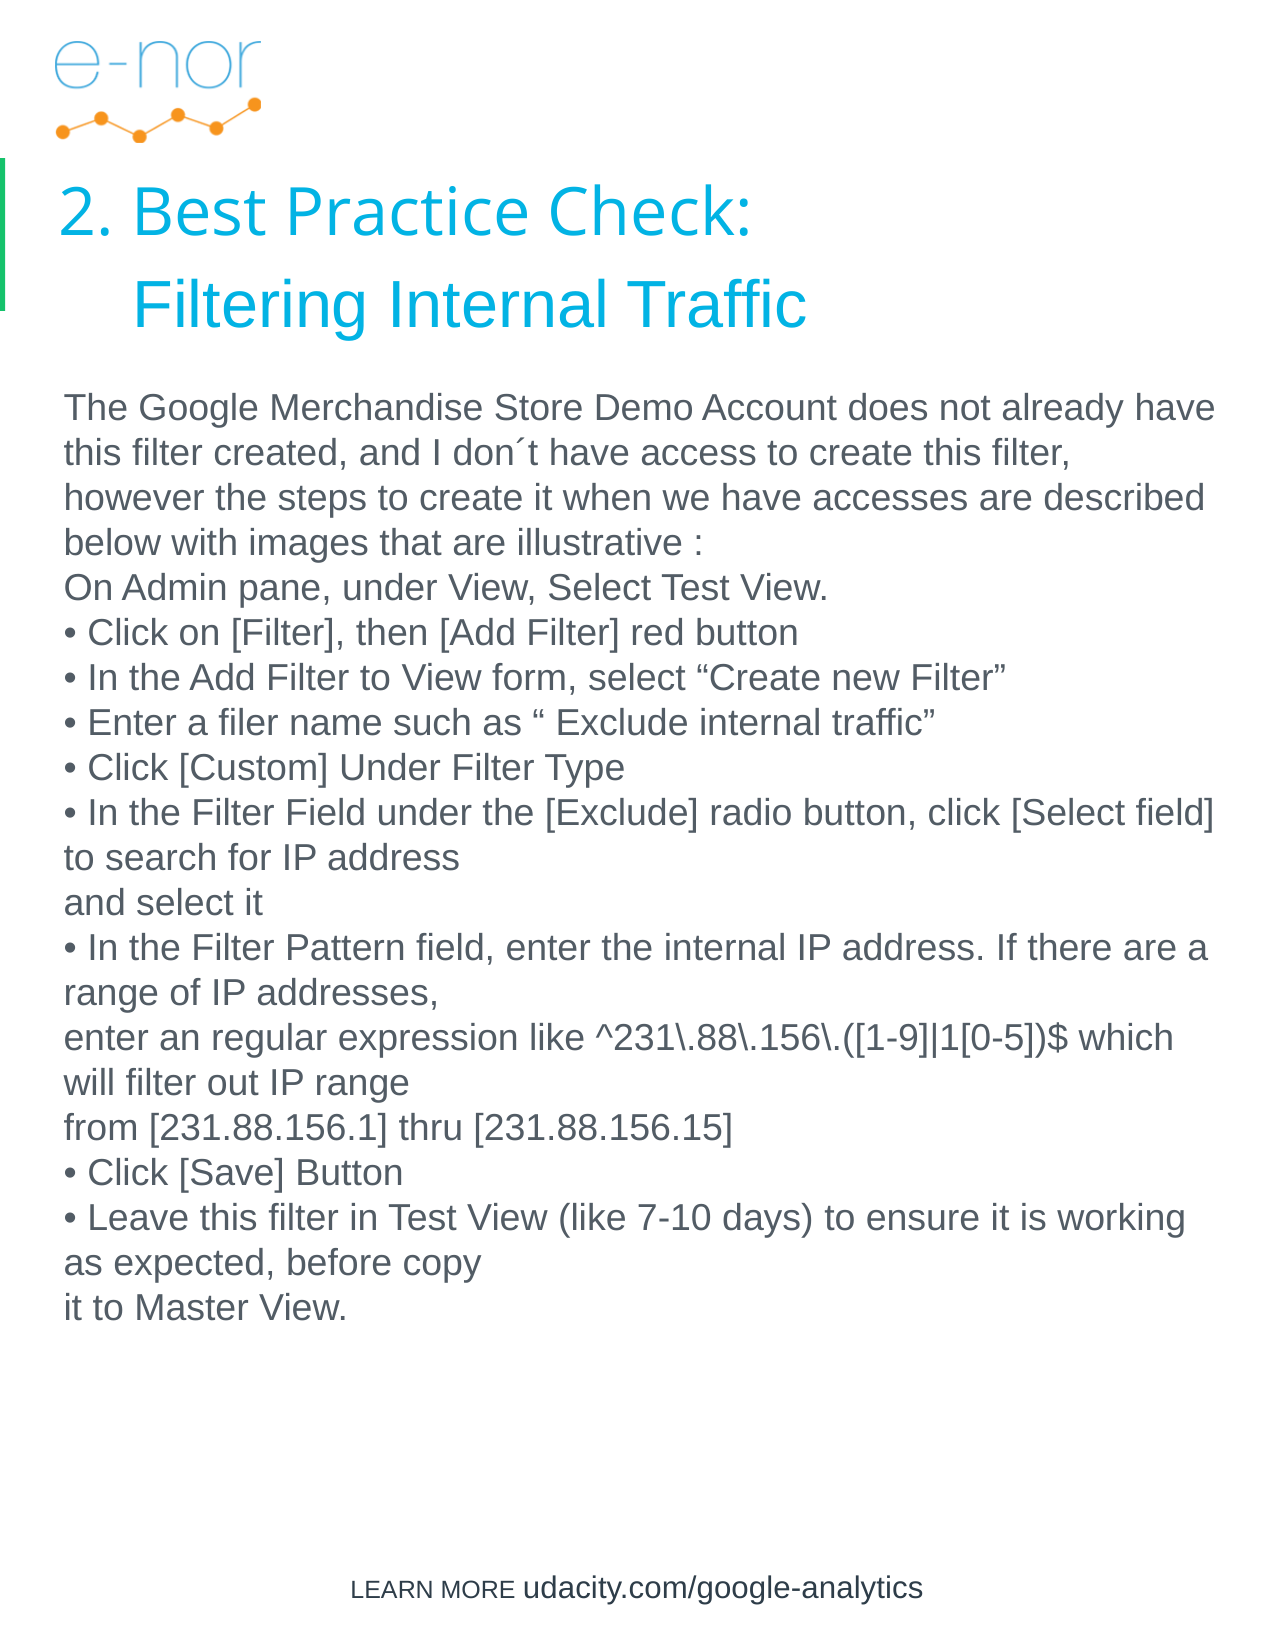

# 2. Best Practice Check:
    Filtering Internal Traffic
The Google Merchandise Store Demo Account does not already have this filter created, and I don´t have access to create this filter, however the steps to create it when we have accesses are described below with images that are illustrative :
On Admin pane, under View, Select Test View.
• Click on [Filter], then [Add Filter] red button
• In the Add Filter to View form, select “Create new Filter”
• Enter a filer name such as “ Exclude internal traffic”
• Click [Custom] Under Filter Type
• In the Filter Field under the [Exclude] radio button, click [Select field] to search for IP address
and select it
• In the Filter Pattern field, enter the internal IP address. If there are a range of IP addresses,
enter an regular expression like ^231\.88\.156\.([1-9]|1[0-5])$ which will filter out IP range
from [231.88.156.1] thru [231.88.156.15]
• Click [Save] Button
• Leave this filter in Test View (like 7-10 days) to ensure it is working as expected, before copy
it to Master View.